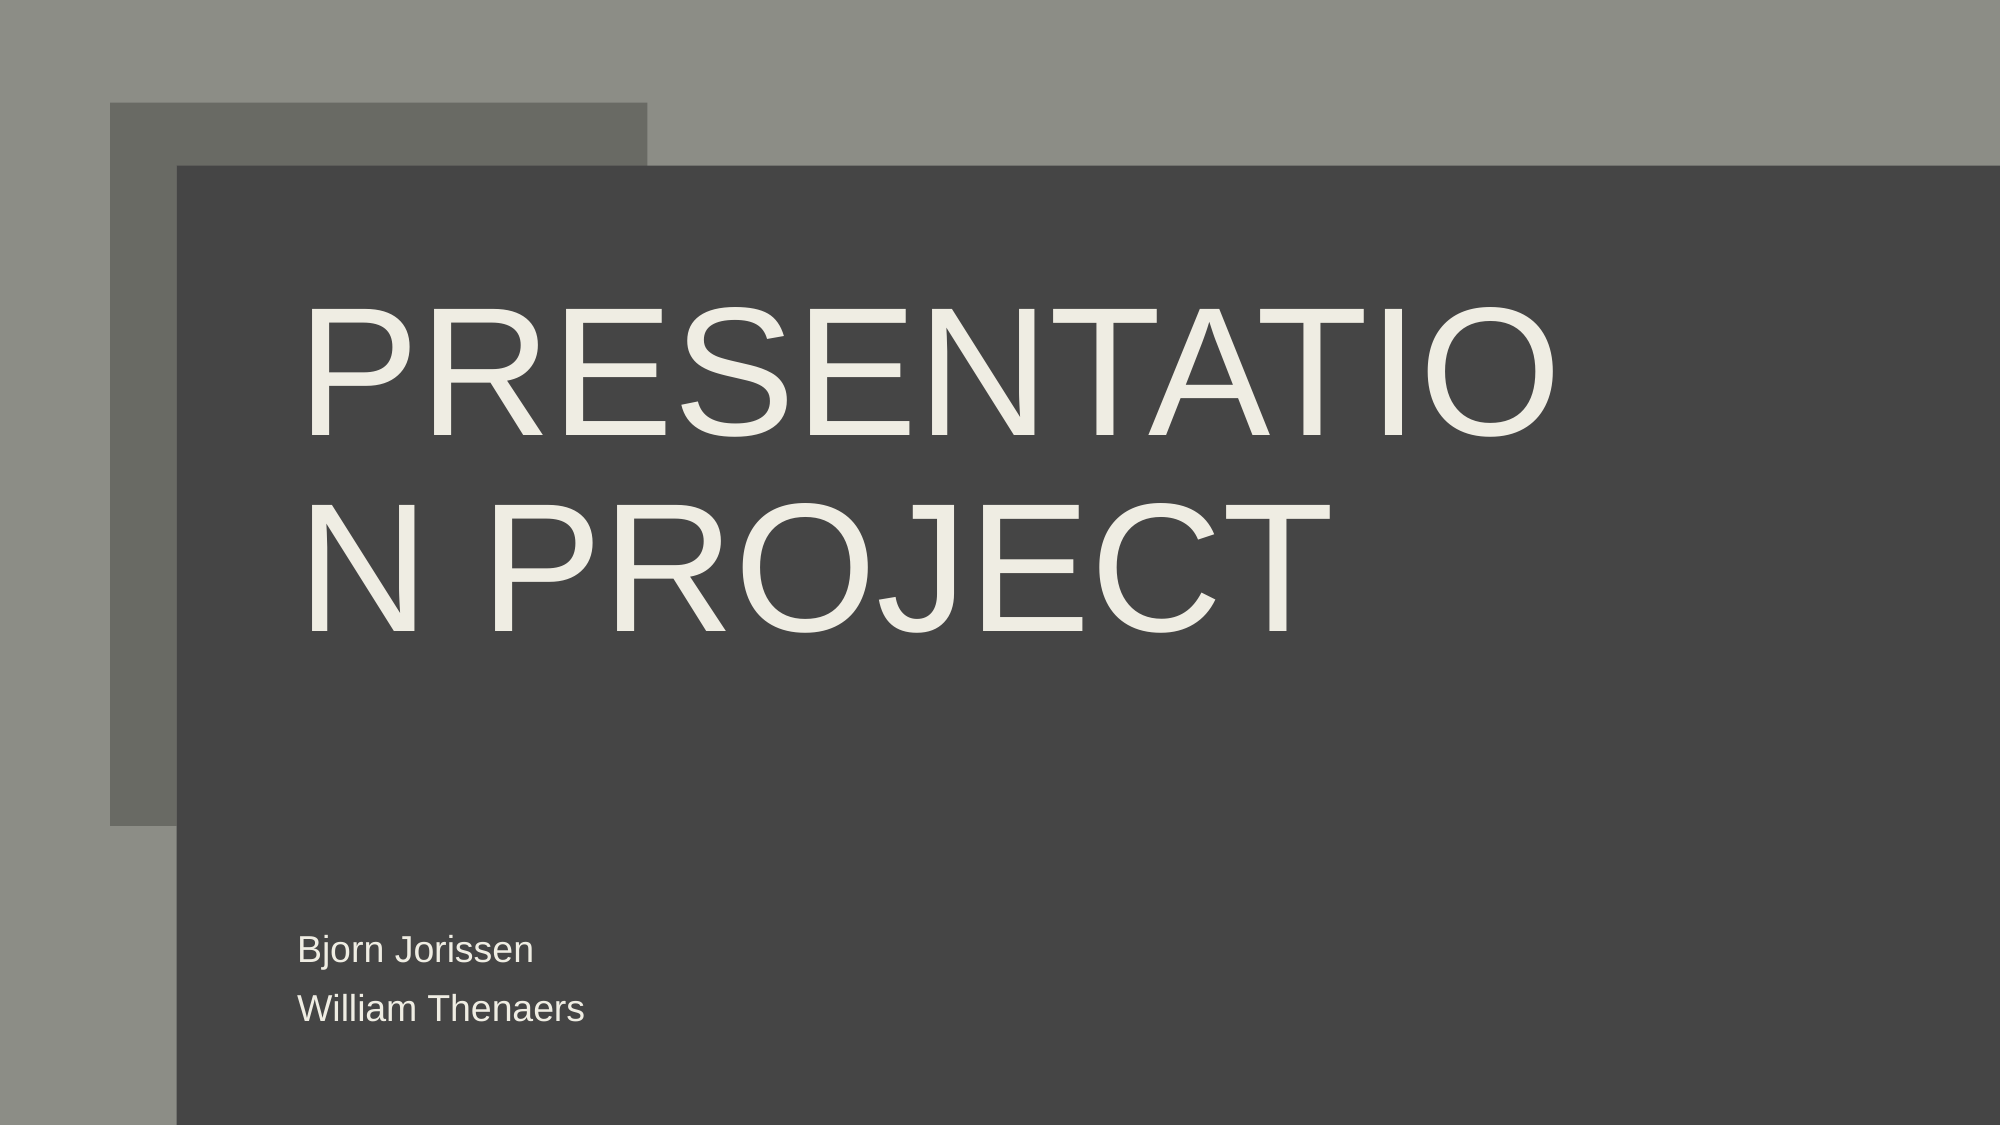

# Presentation Project
Bjorn Jorissen
William Thenaers